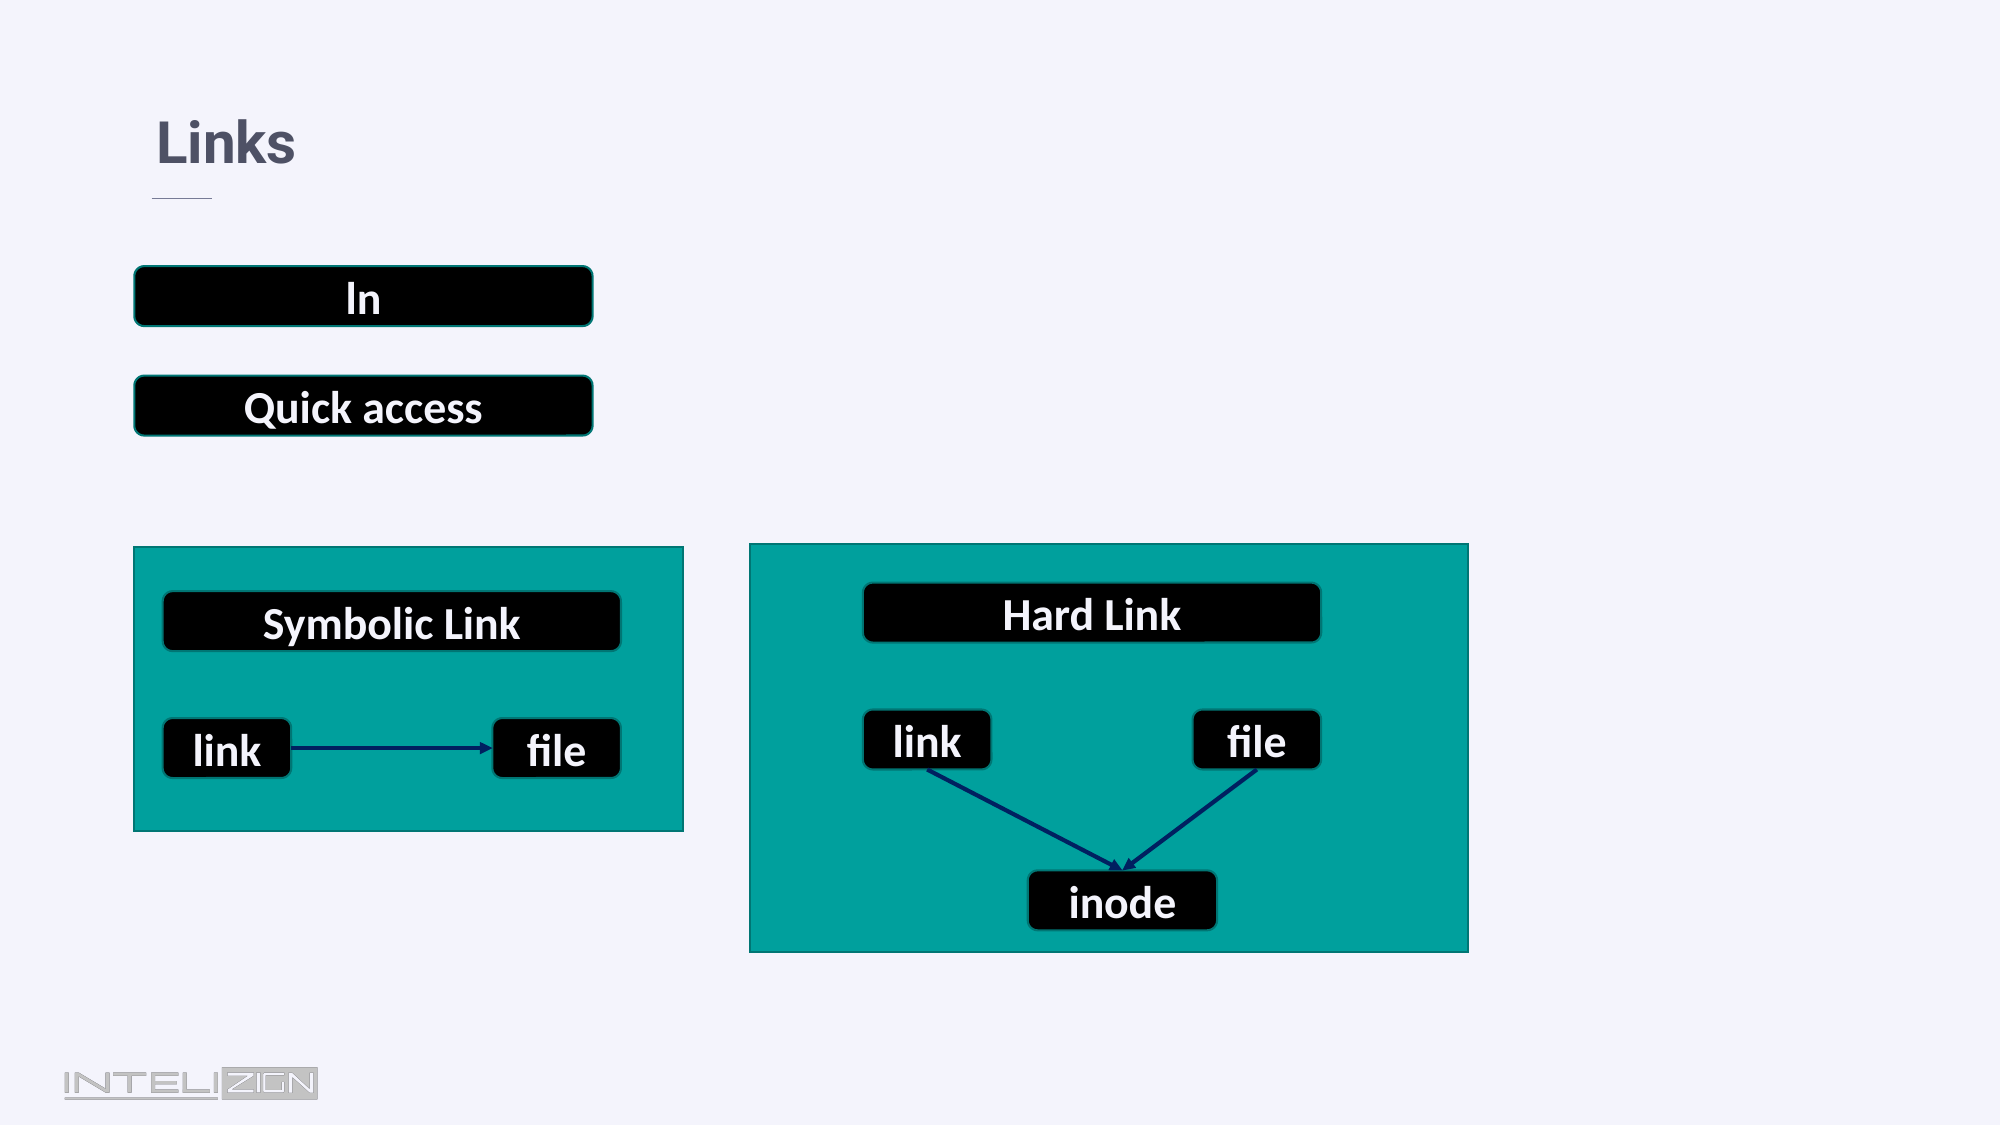

Links
ln
Quick access

Hard Link
Symbolic Link
link
file
link
file
inode